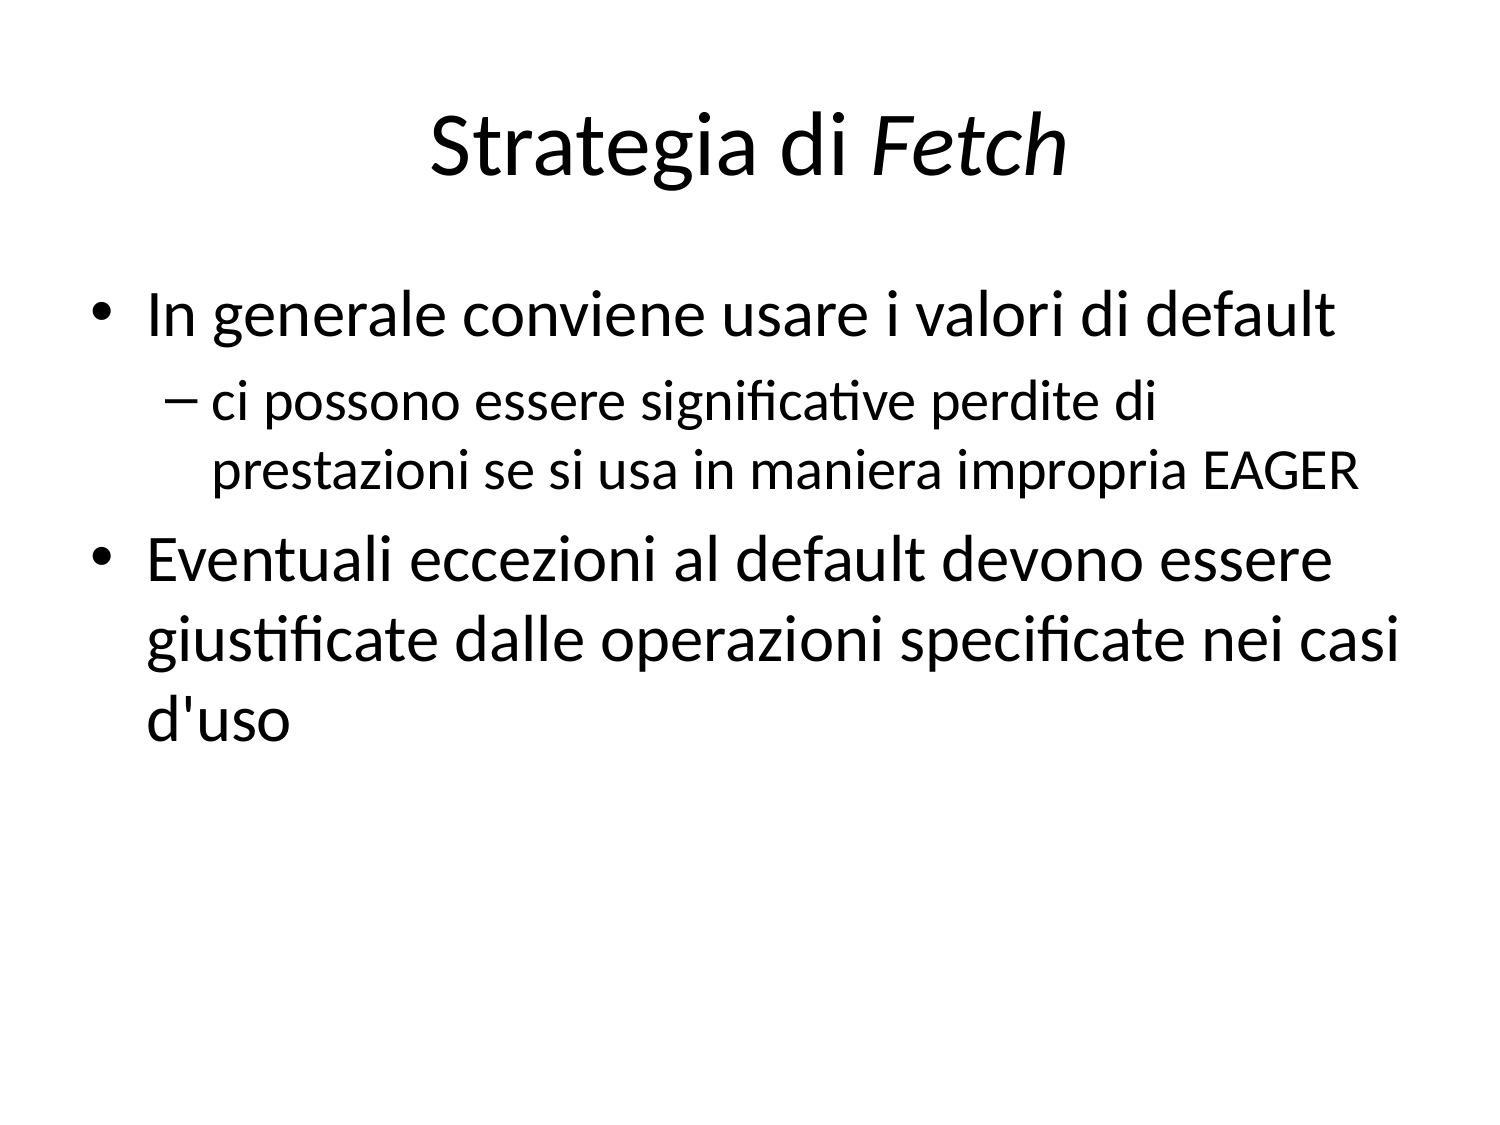

# Strategia di Fetch
In generale conviene usare i valori di default
ci possono essere significative perdite di prestazioni se si usa in maniera impropria EAGER
Eventuali eccezioni al default devono essere giustificate dalle operazioni specificate nei casi d'uso